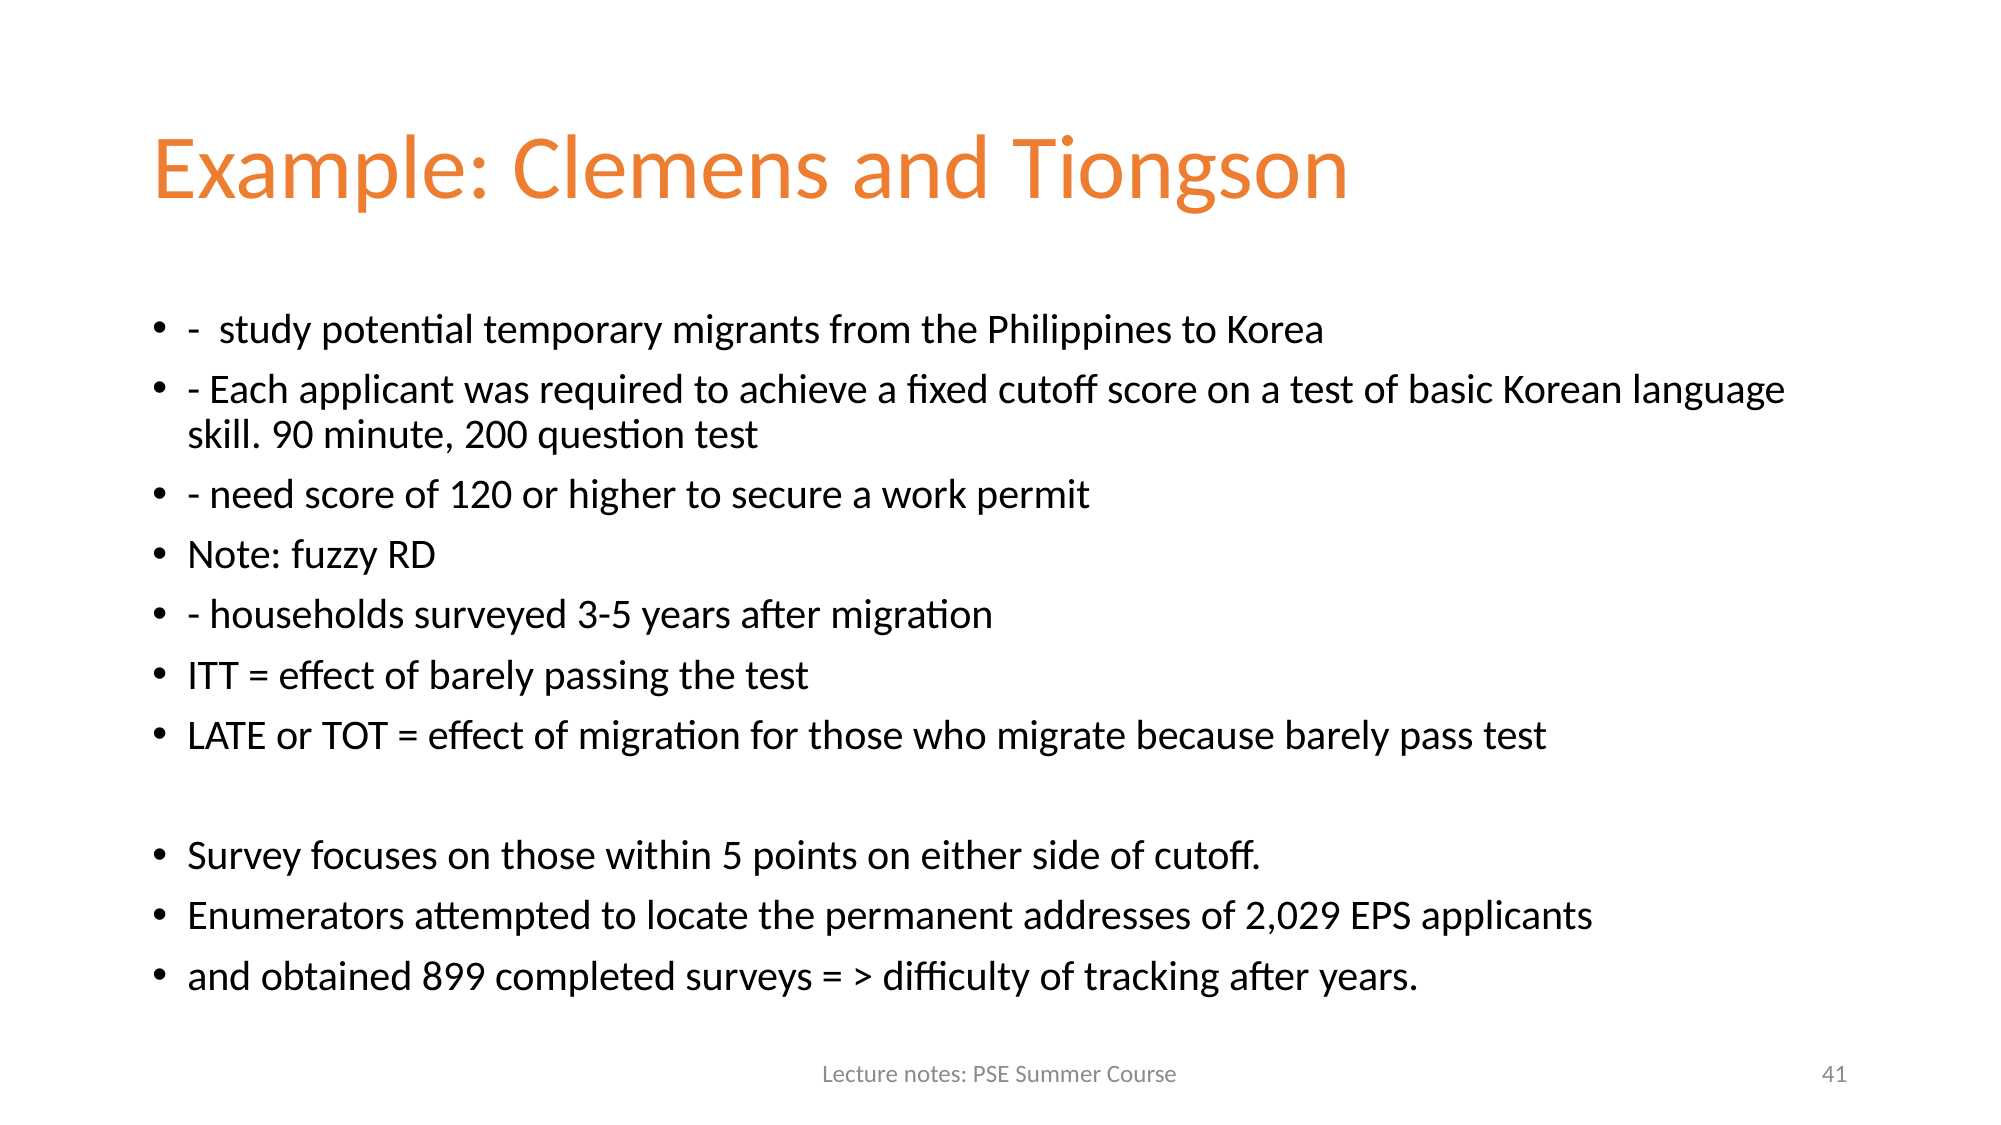

# Example: Clemens and Tiongson
-  study potential temporary migrants from the Philippines to Korea
- Each applicant was required to achieve a fixed cutoff score on a test of basic Korean language skill. 90 minute, 200 question test
- need score of 120 or higher to secure a work permit
Note: fuzzy RD
- households surveyed 3-5 years after migration
ITT = effect of barely passing the test
LATE or TOT = effect of migration for those who migrate because barely pass test

Survey focuses on those within 5 points on either side of cutoff.
Enumerators attempted to locate the permanent addresses of 2,029 EPS applicants
and obtained 899 completed surveys = > difficulty of tracking after years.
Lecture notes: PSE Summer Course
41